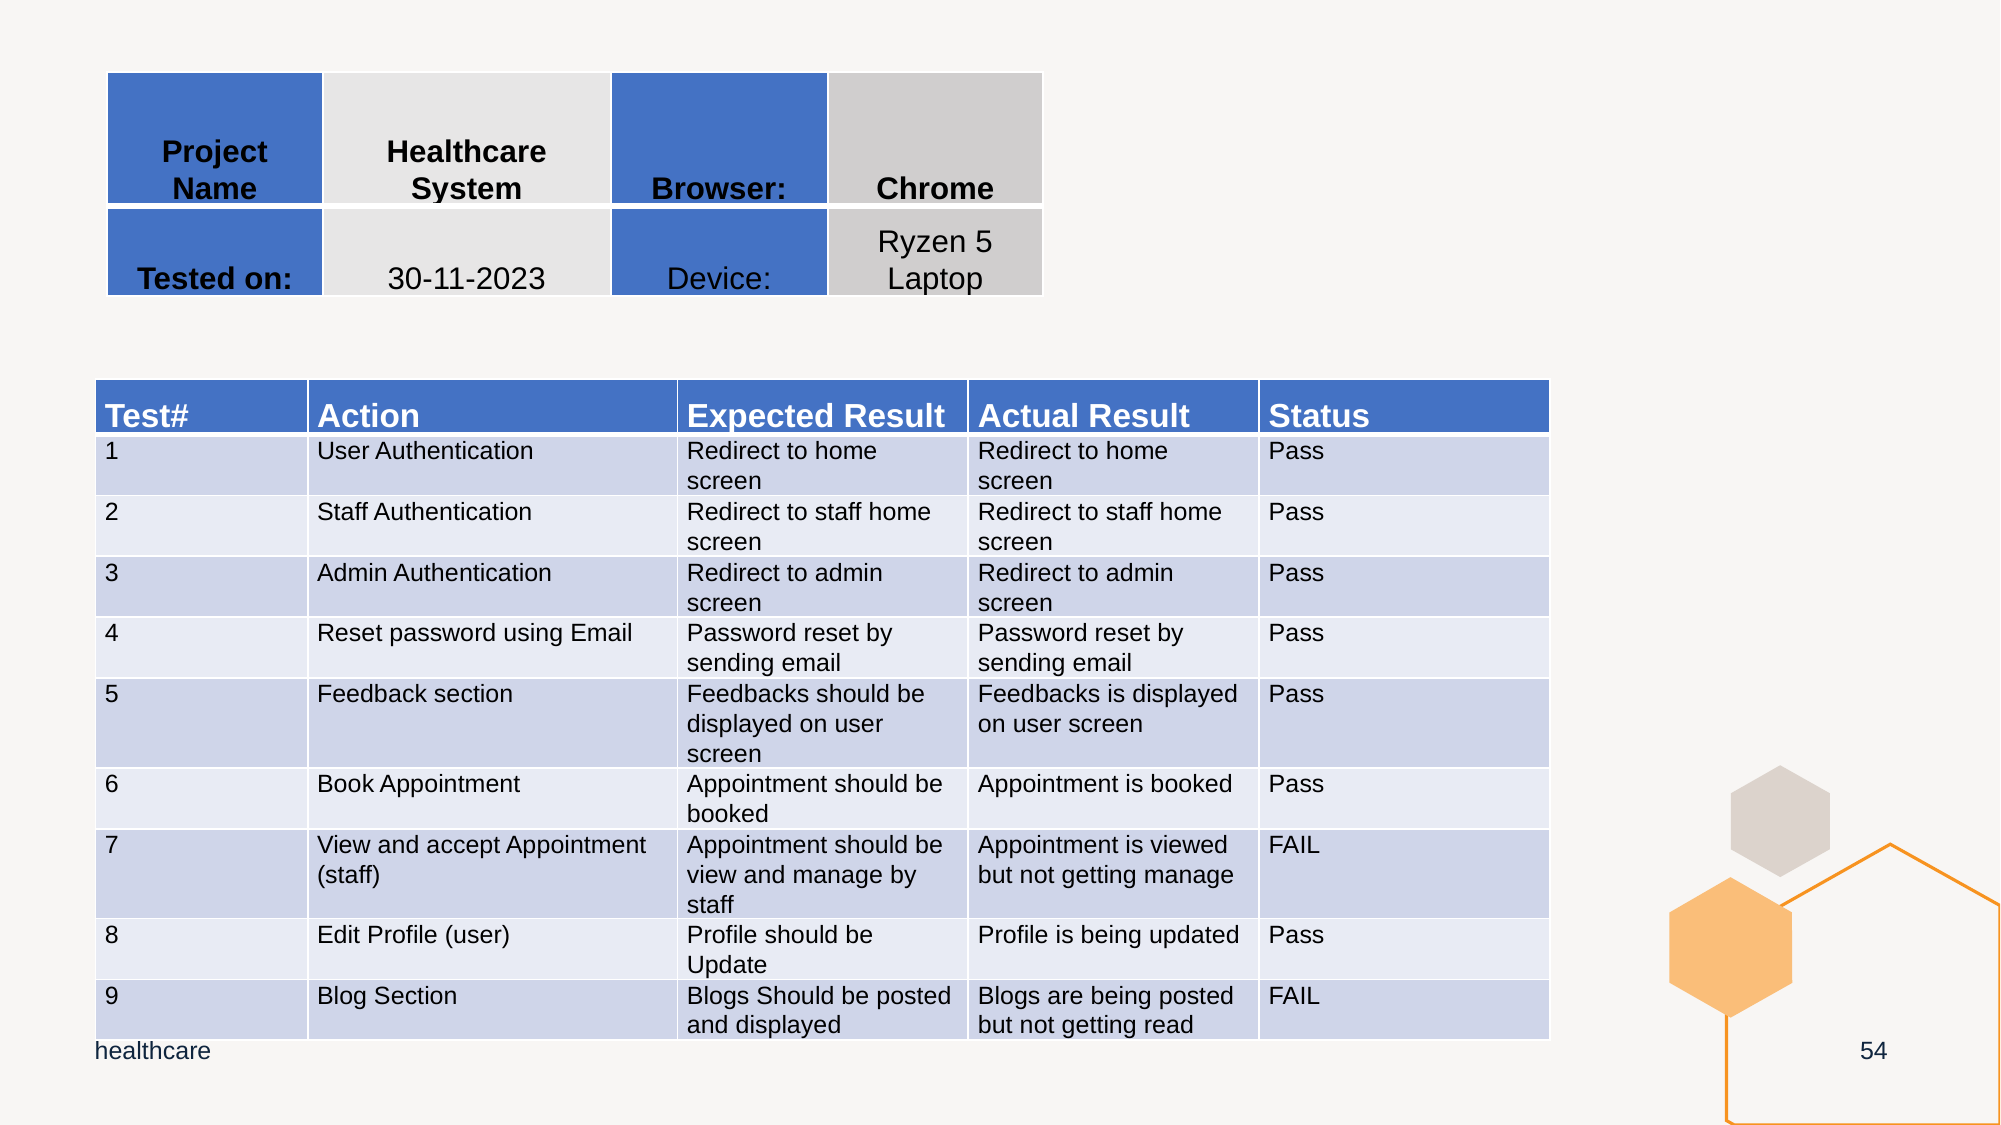

| Project Name | Healthcare System | Browser: | Chrome |
| --- | --- | --- | --- |
| Tested on: | 30-11-2023 | Device: | Ryzen 5 Laptop |
| Test# | Action | Expected Result | Actual Result | Status |
| --- | --- | --- | --- | --- |
| 1 | User Authentication | Redirect to home screen | Redirect to home screen | Pass |
| 2 | Staff Authentication | Redirect to staff home screen | Redirect to staff home screen | Pass |
| 3 | Admin Authentication | Redirect to admin screen | Redirect to admin screen | Pass |
| 4 | Reset password using Email | Password reset by sending email | Password reset by sending email | Pass |
| 5 | Feedback section | Feedbacks should be displayed on user screen | Feedbacks is displayed on user screen | Pass |
| 6 | Book Appointment | Appointment should be booked | Appointment is booked | Pass |
| 7 | View and accept Appointment (staff) | Appointment should be view and manage by staff | Appointment is viewed but not getting manage | FAIL |
| 8 | Edit Profile (user) | Profile should be Update | Profile is being updated | Pass |
| 9 | Blog Section | Blogs Should be posted and displayed | Blogs are being posted but not getting read | FAIL |
healthcare
54